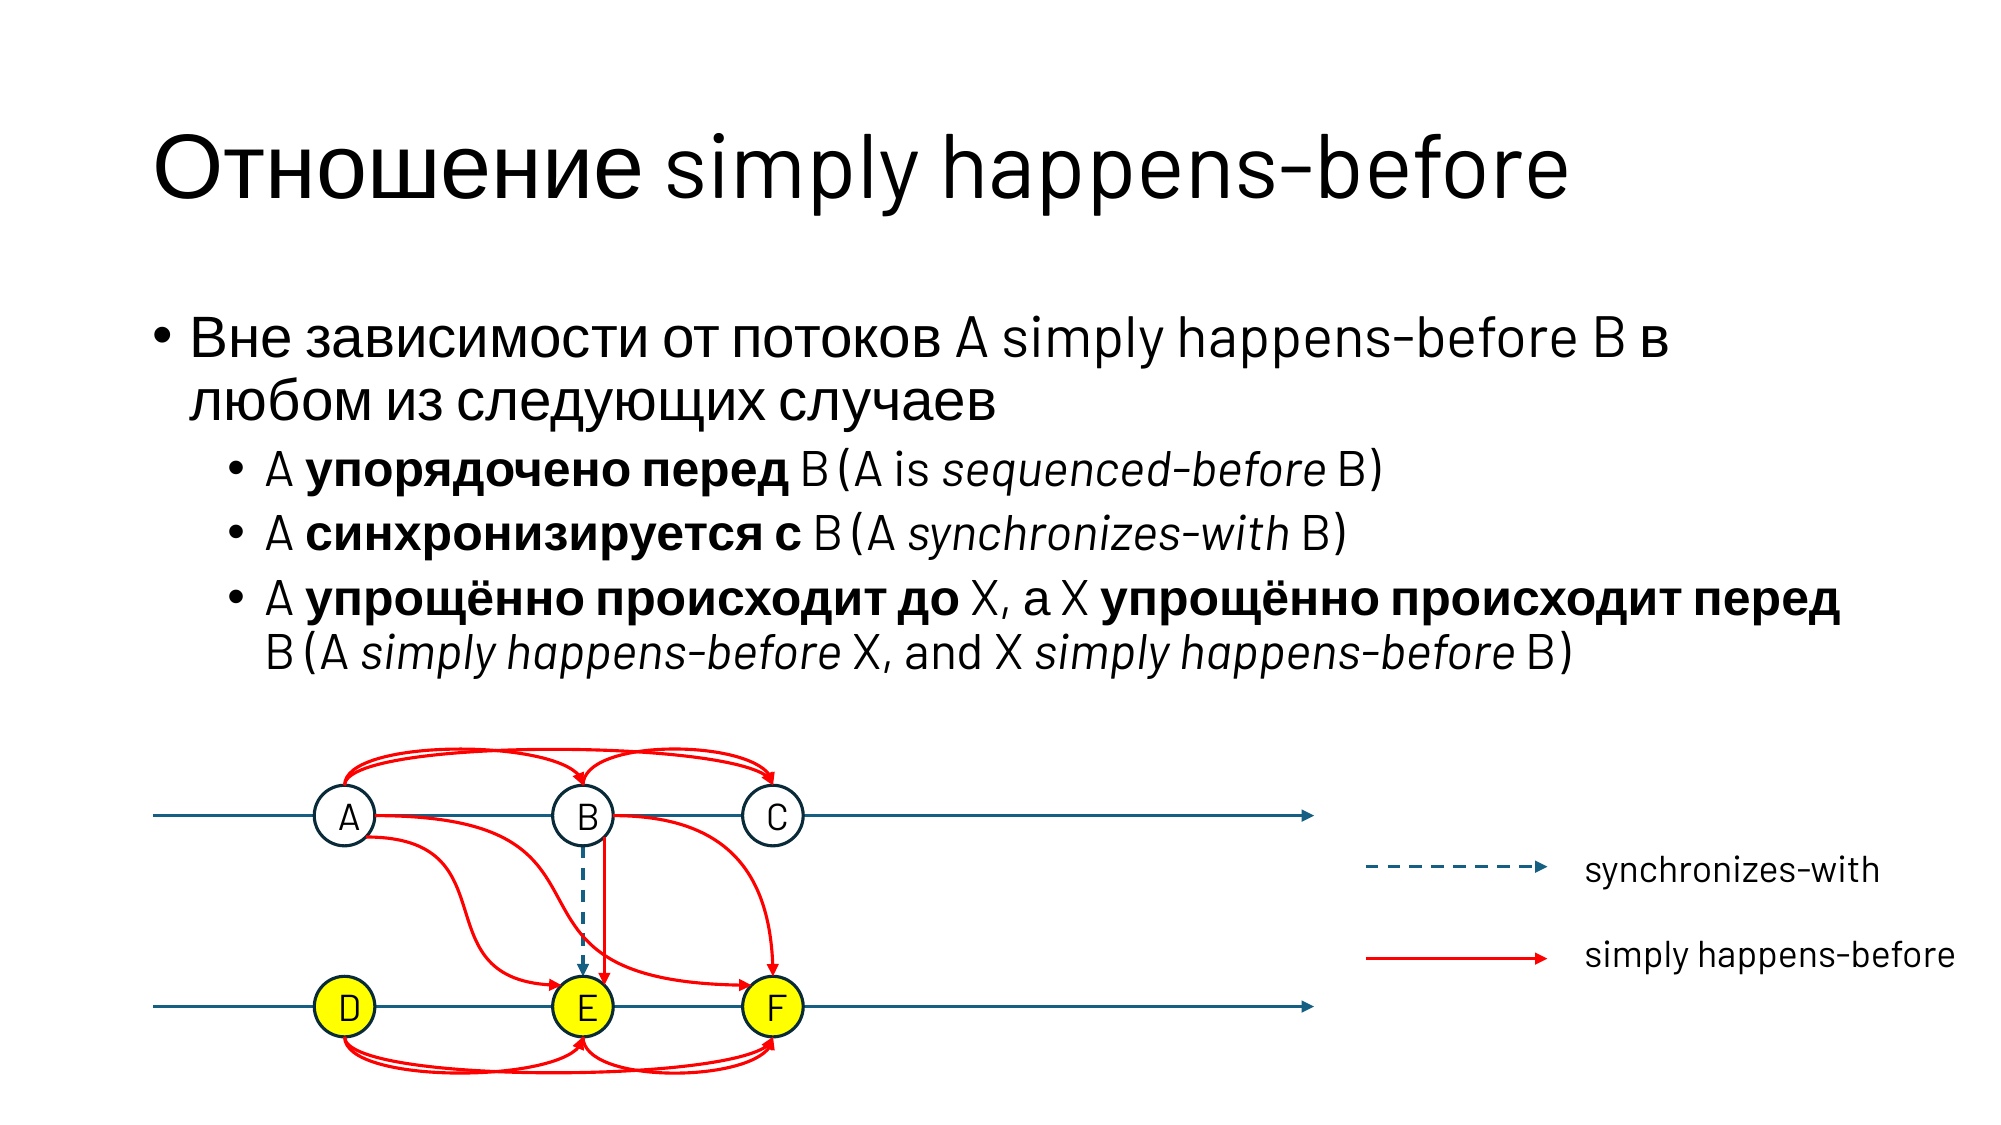

# Отношение simply happens-before
Вне зависимости от потоков A simply happens-before B в любом из следующих случаев
A упорядочено перед B (A is sequenced-before B)
A синхронизируется с B (A synchronizes-with B)
A упрощённо происходит до X, а X упрощённо происходит перед B (A simply happens-before X, and X simply happens-before B)
A
B
C
synchronizes-with
simply happens-before
D
E
F